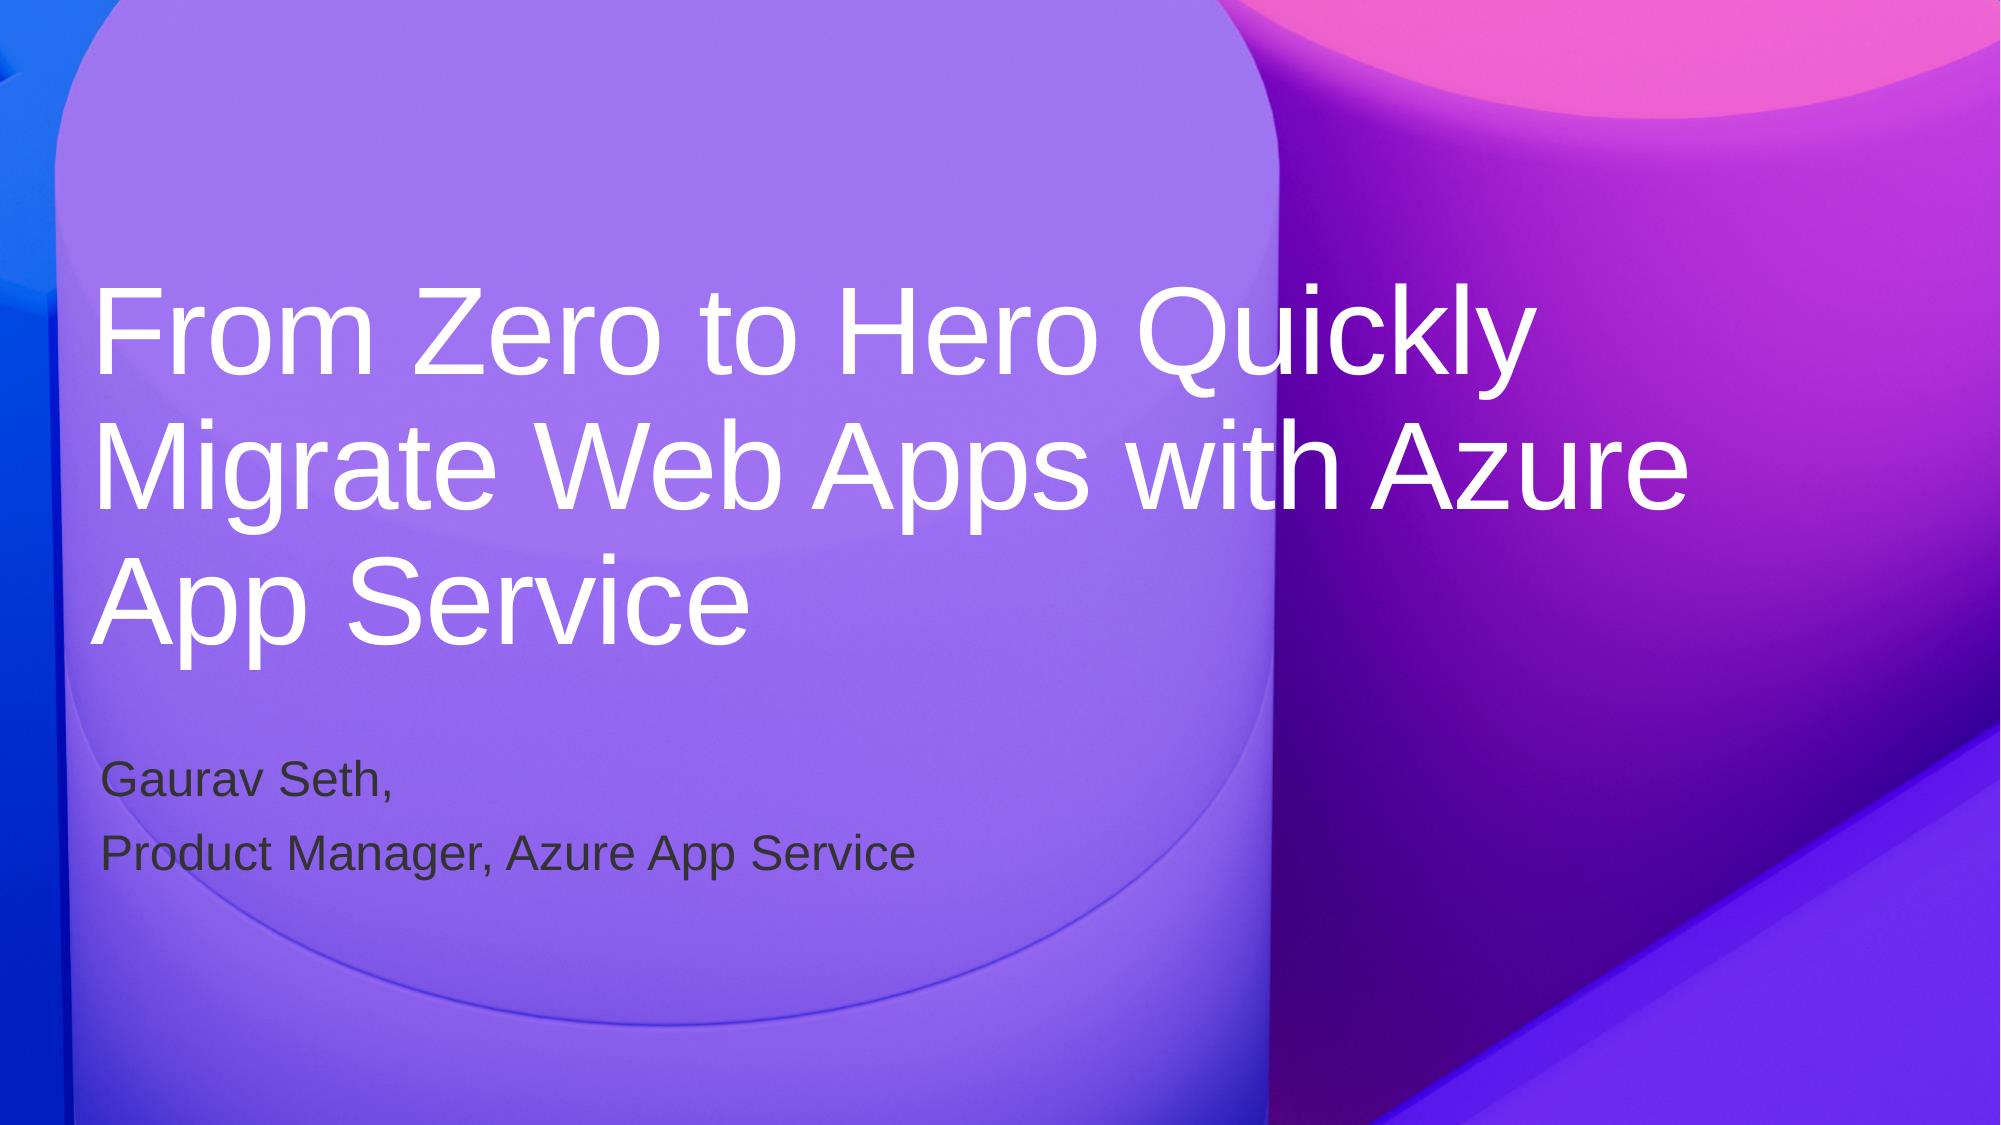

# From Zero to Hero Quickly Migrate Web Apps with Azure App Service
Gaurav Seth,
Product Manager, Azure App Service